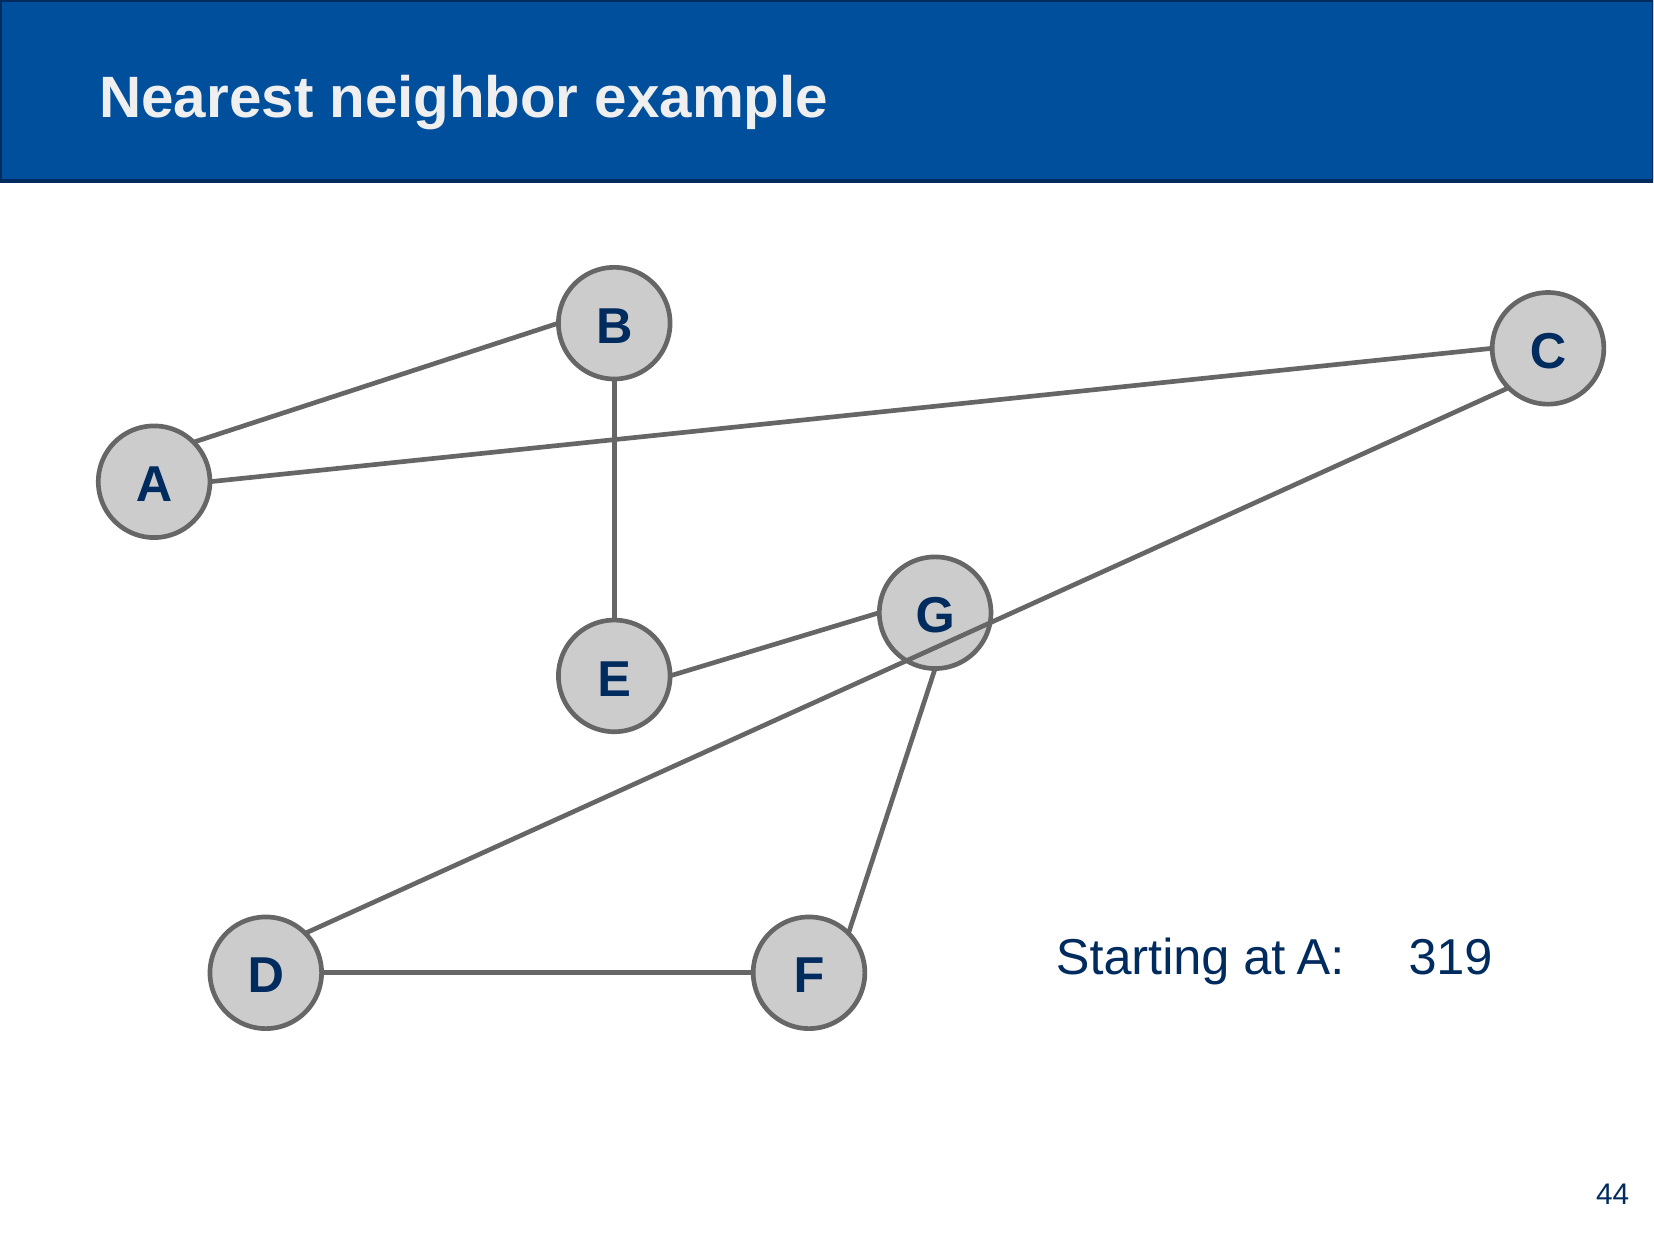

# Nearest neighbor example
B
C
A
G
E
Starting at A:
319
D
F
44